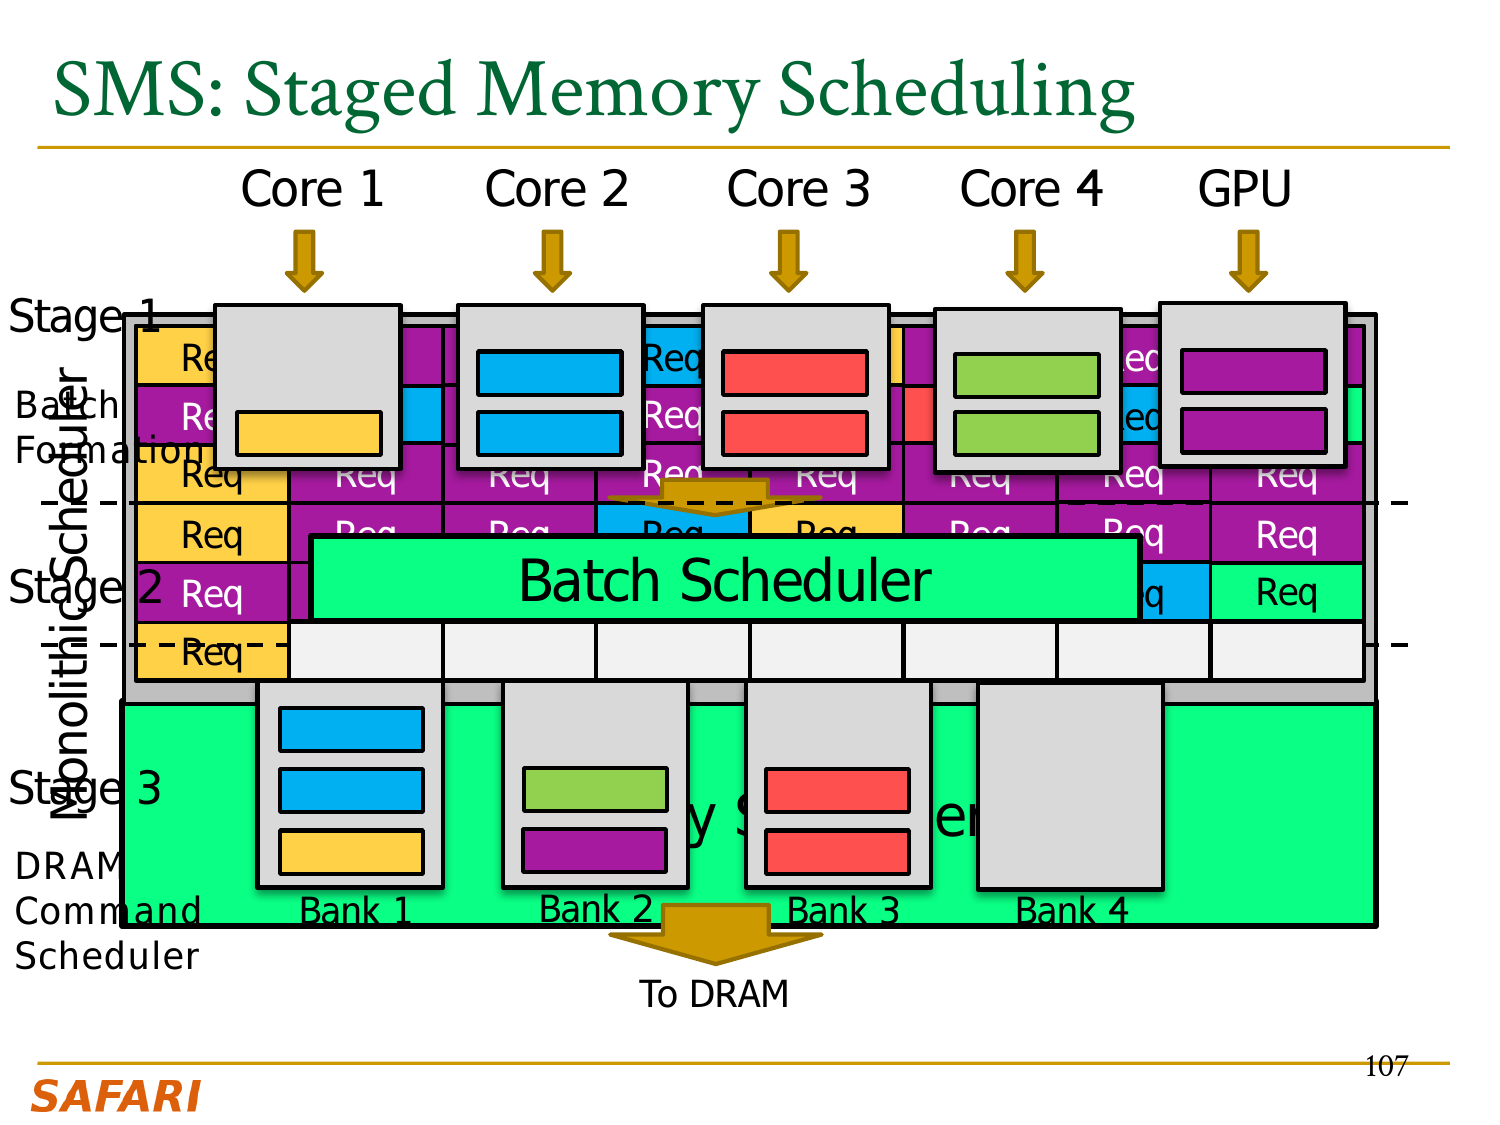

# SMS: Staged Memory Scheduling
Core 1
Core 2
Core 3
Core 4
GPU

Stage 1

Req

Req

Req

Req

Req

Req

Req

Req
Req
Req
Req
Req

Req

Req

Req

Req
Req
Req
Req
Req
Req
Req
Req

Batch Formation
Req

Req

Req
Req
Req
Req
Req
Req
Req
Batch Scheduler
Stage 2
Monolithic Scheduler
Req
Req
Req
Req
Req
Req

Req
Req
Req
Req
Req

Memory Scheduler

Stage 3

DRAM Command Scheduler
Bank 2
Bank 1
Bank 3
Bank 4

To DRAM
107